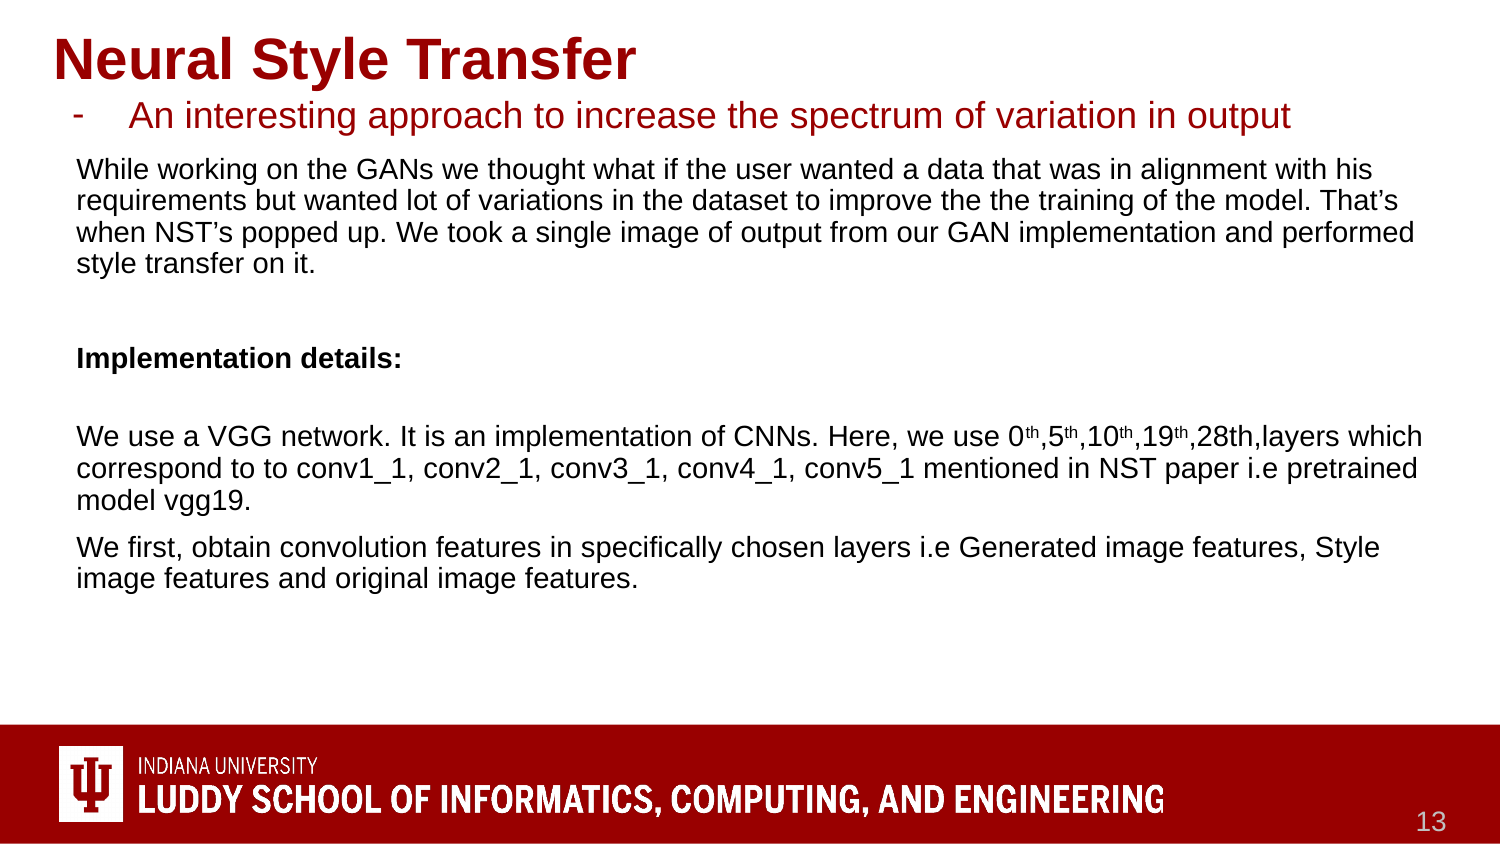

# Neural Style Transfer
An interesting approach to increase the spectrum of variation in output
While working on the GANs we thought what if the user wanted a data that was in alignment with his requirements but wanted lot of variations in the dataset to improve the the training of the model. That’s when NST’s popped up. We took a single image of output from our GAN implementation and performed style transfer on it.

Implementation details:
We use a VGG network. It is an implementation of CNNs. Here, we use 0th,5th,10th,19th,28th,layers which correspond to to conv1_1, conv2_1, conv3_1, conv4_1, conv5_1 mentioned in NST paper i.e pretrained model vgg19.
We first, obtain convolution features in specifically chosen layers i.e Generated image features, Style image features and original image features.

13